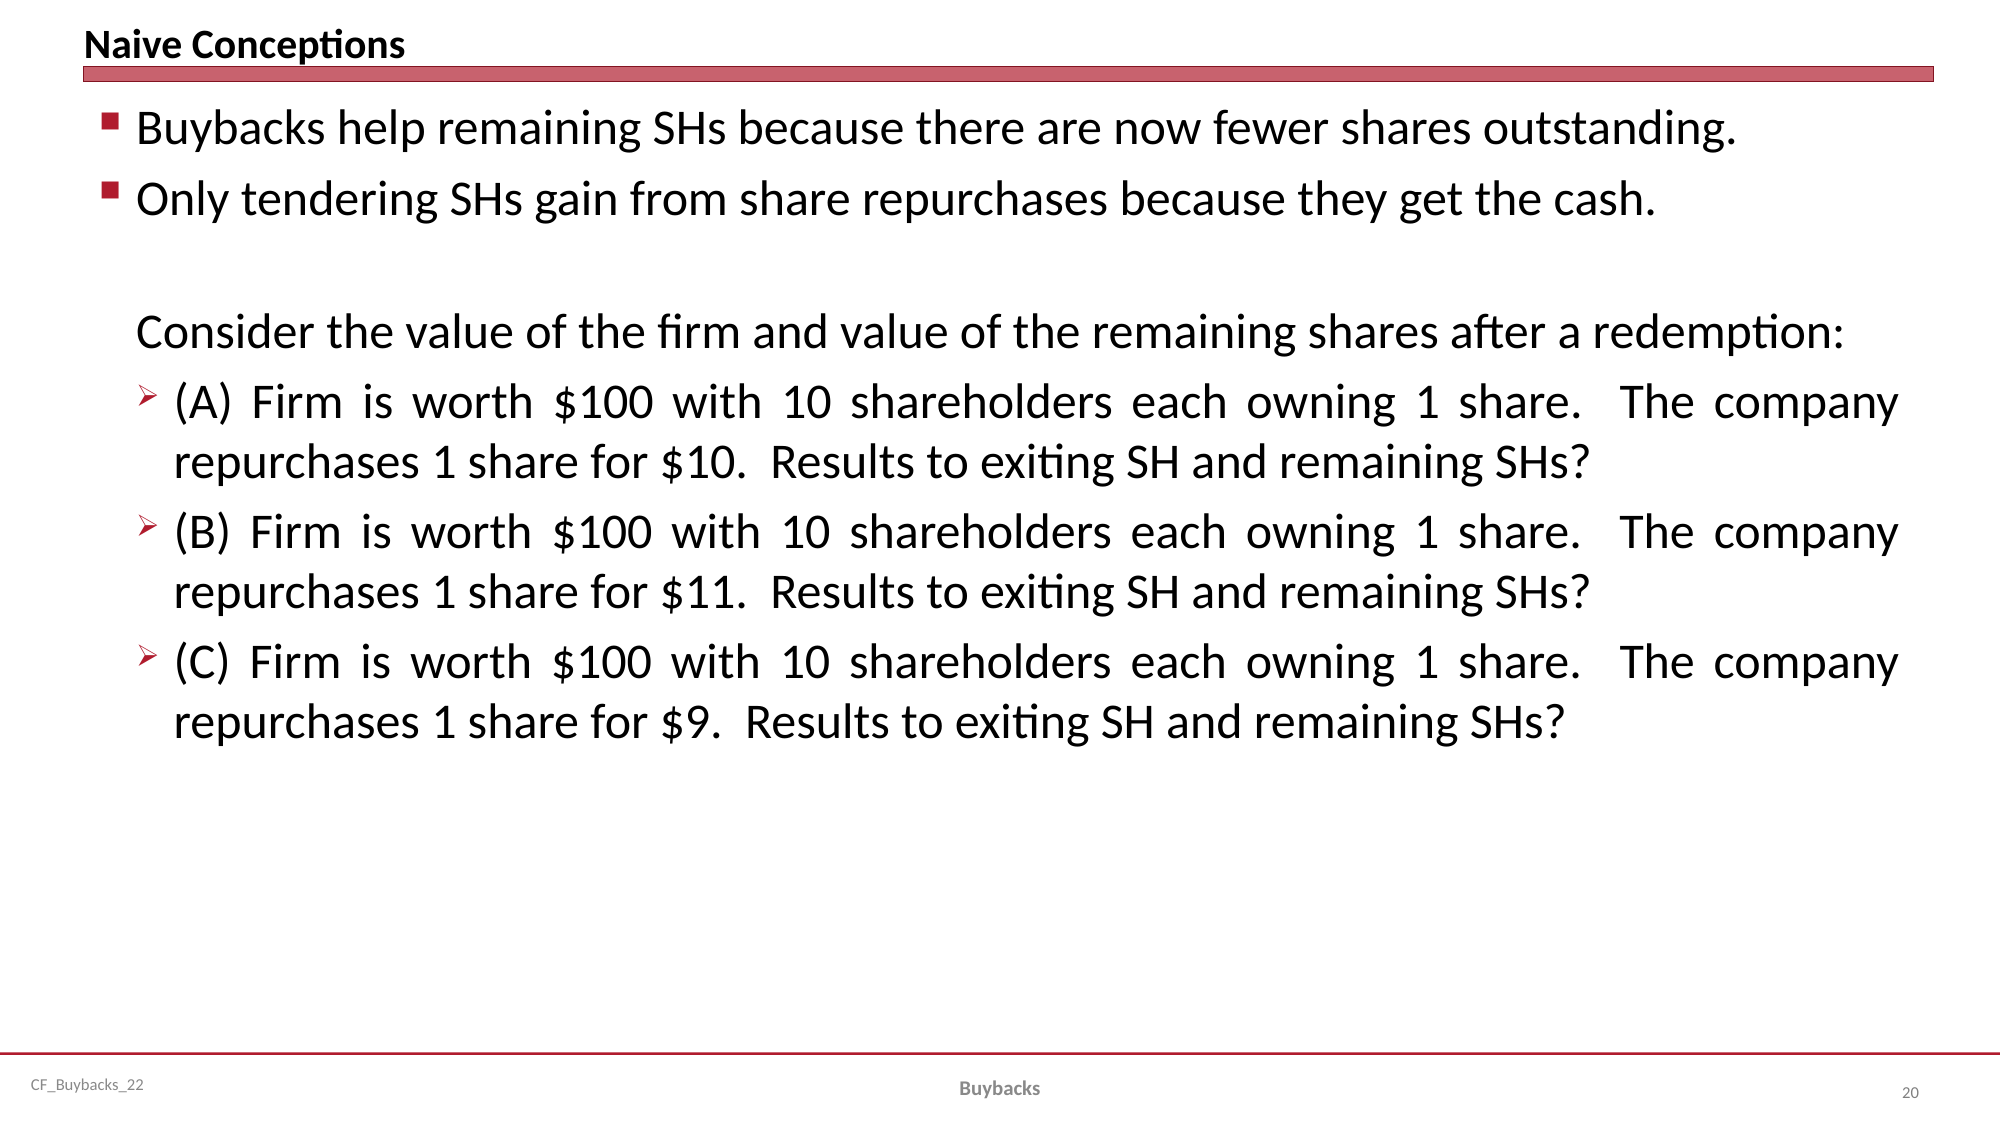

# Naive Conceptions
Buybacks help remaining SHs because there are now fewer shares outstanding.
Only tendering SHs gain from share repurchases because they get the cash.

Consider the value of the firm and value of the remaining shares after a redemption:
(A) Firm is worth $100 with 10 shareholders each owning 1 share.  The company  repurchases 1 share for $10.  Results to exiting SH and remaining SHs?
(B) Firm is worth $100 with 10 shareholders each owning 1 share.  The company  repurchases 1 share for $11.  Results to exiting SH and remaining SHs?
(C) Firm is worth $100 with 10 shareholders each owning 1 share.  The company  repurchases 1 share for $9.  Results to exiting SH and remaining SHs?

Buybacks
20